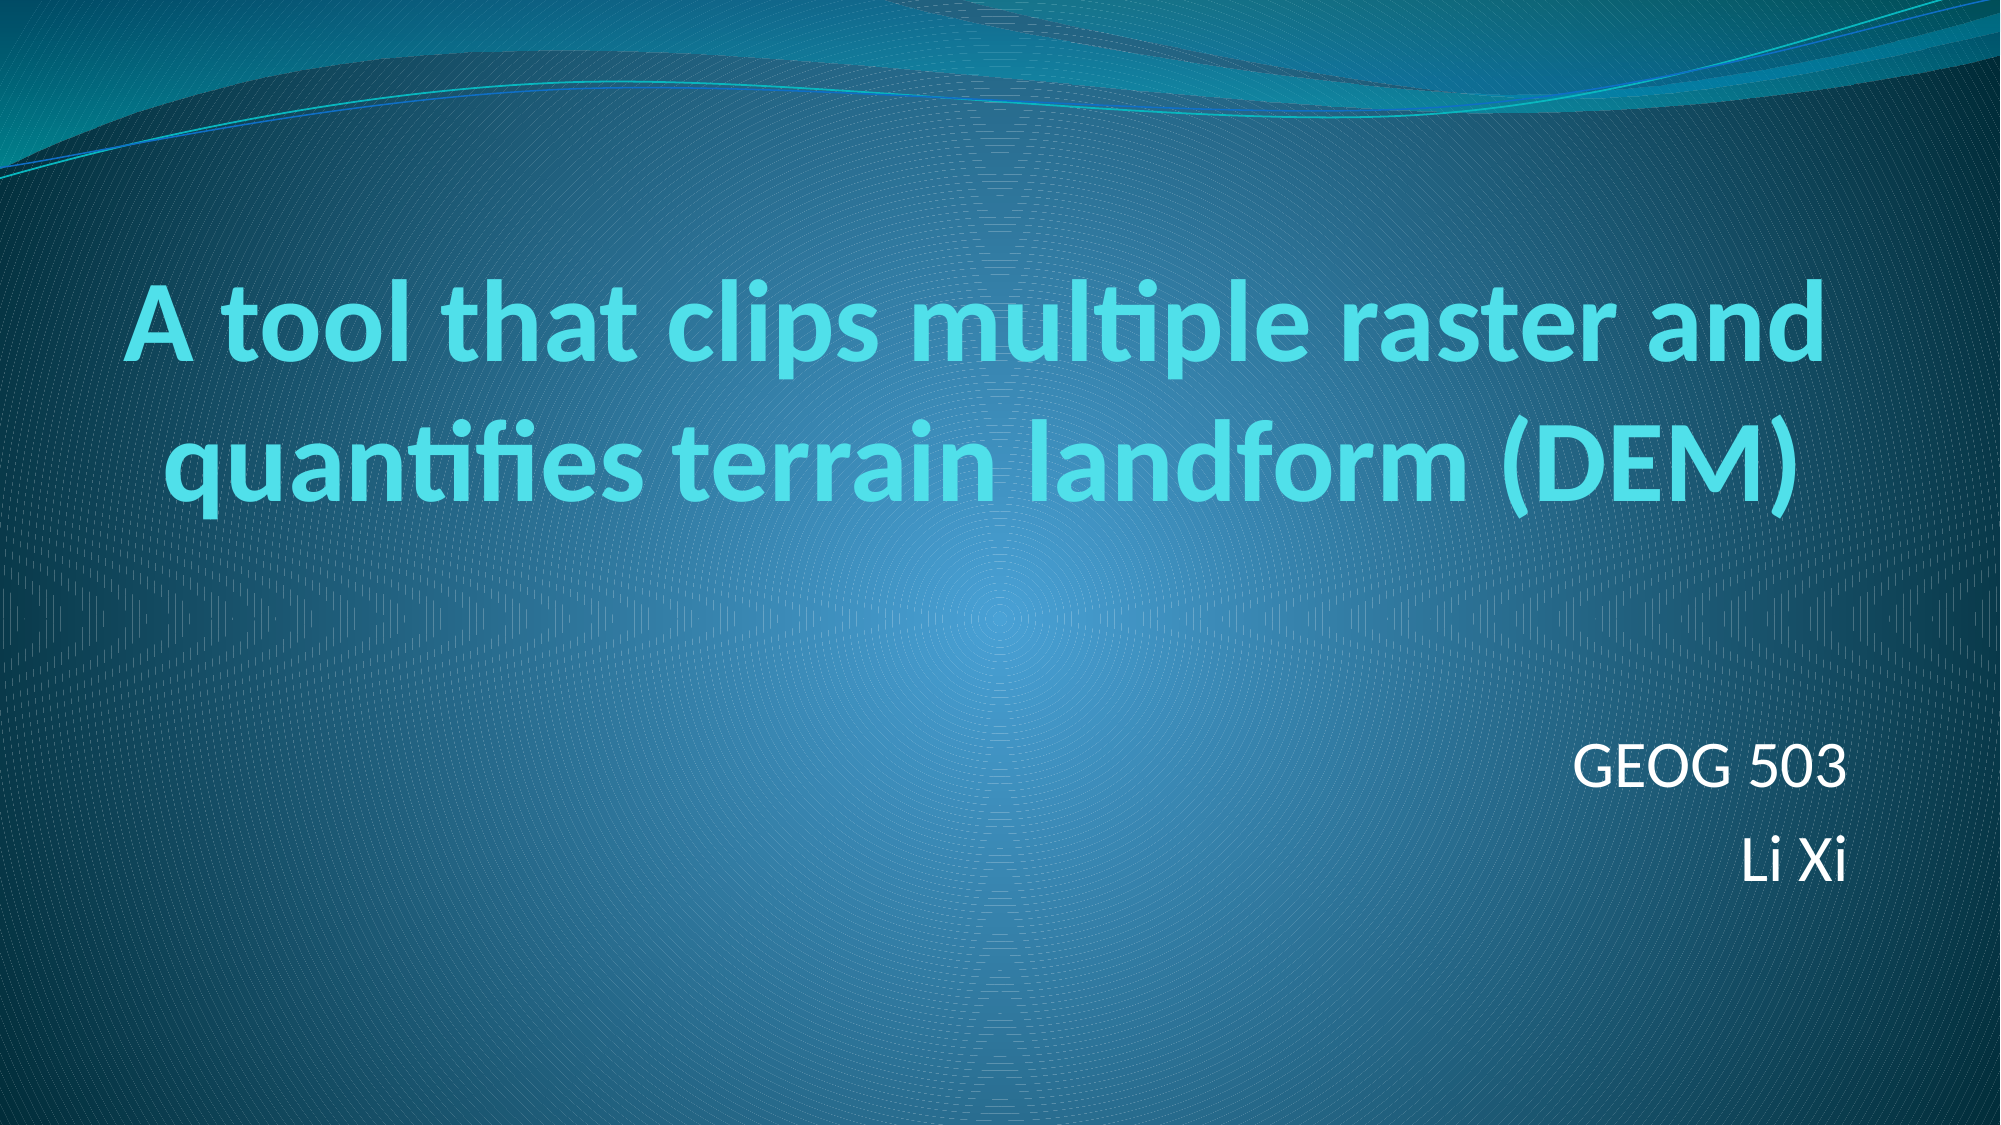

# A tool that clips multiple raster and quantifies terrain landform (DEM)
GEOG 503
Li Xi